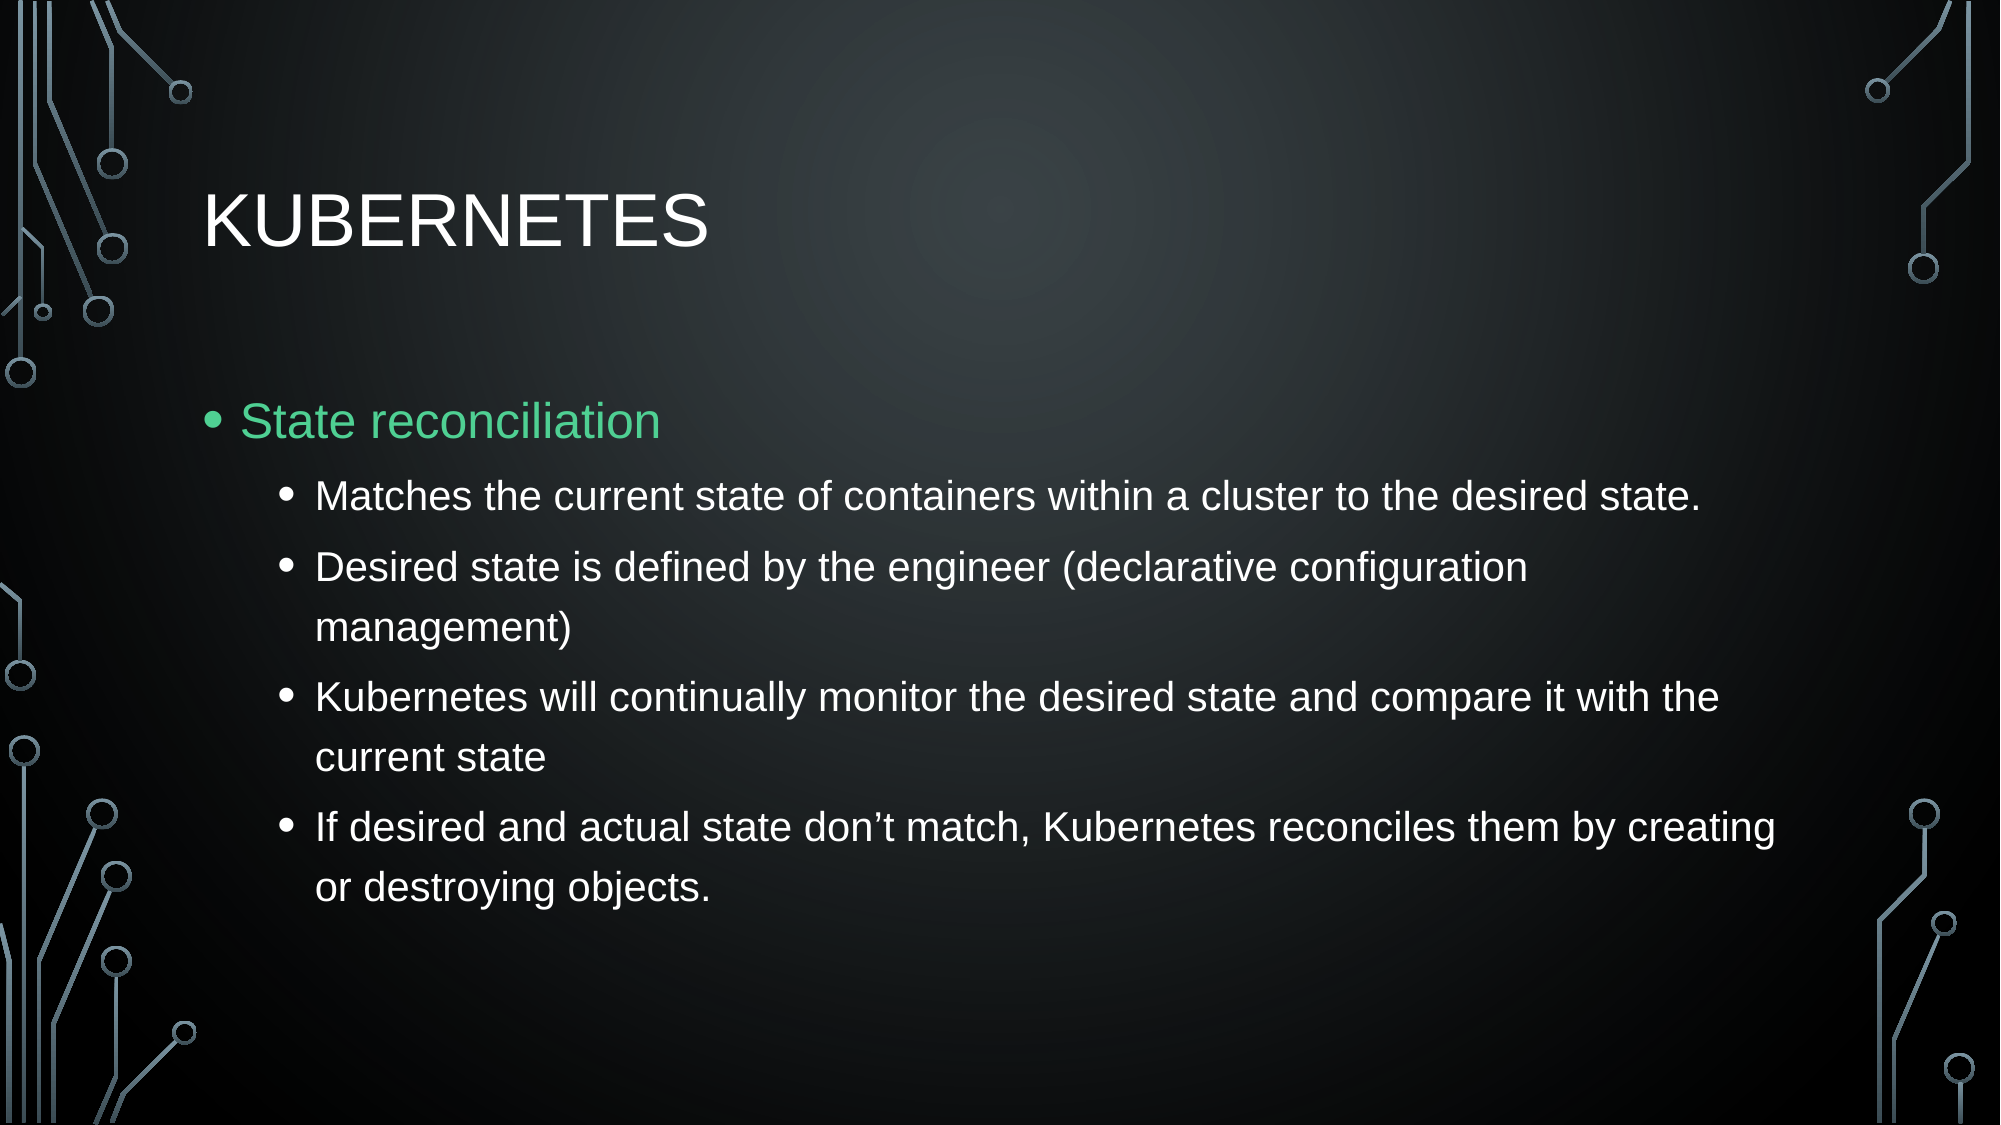

# Kubernetes
State reconciliation
Matches the current state of containers within a cluster to the desired state.
Desired state is defined by the engineer (declarative configuration management)
Kubernetes will continually monitor the desired state and compare it with the current state
If desired and actual state don’t match, Kubernetes reconciles them by creating or destroying objects.